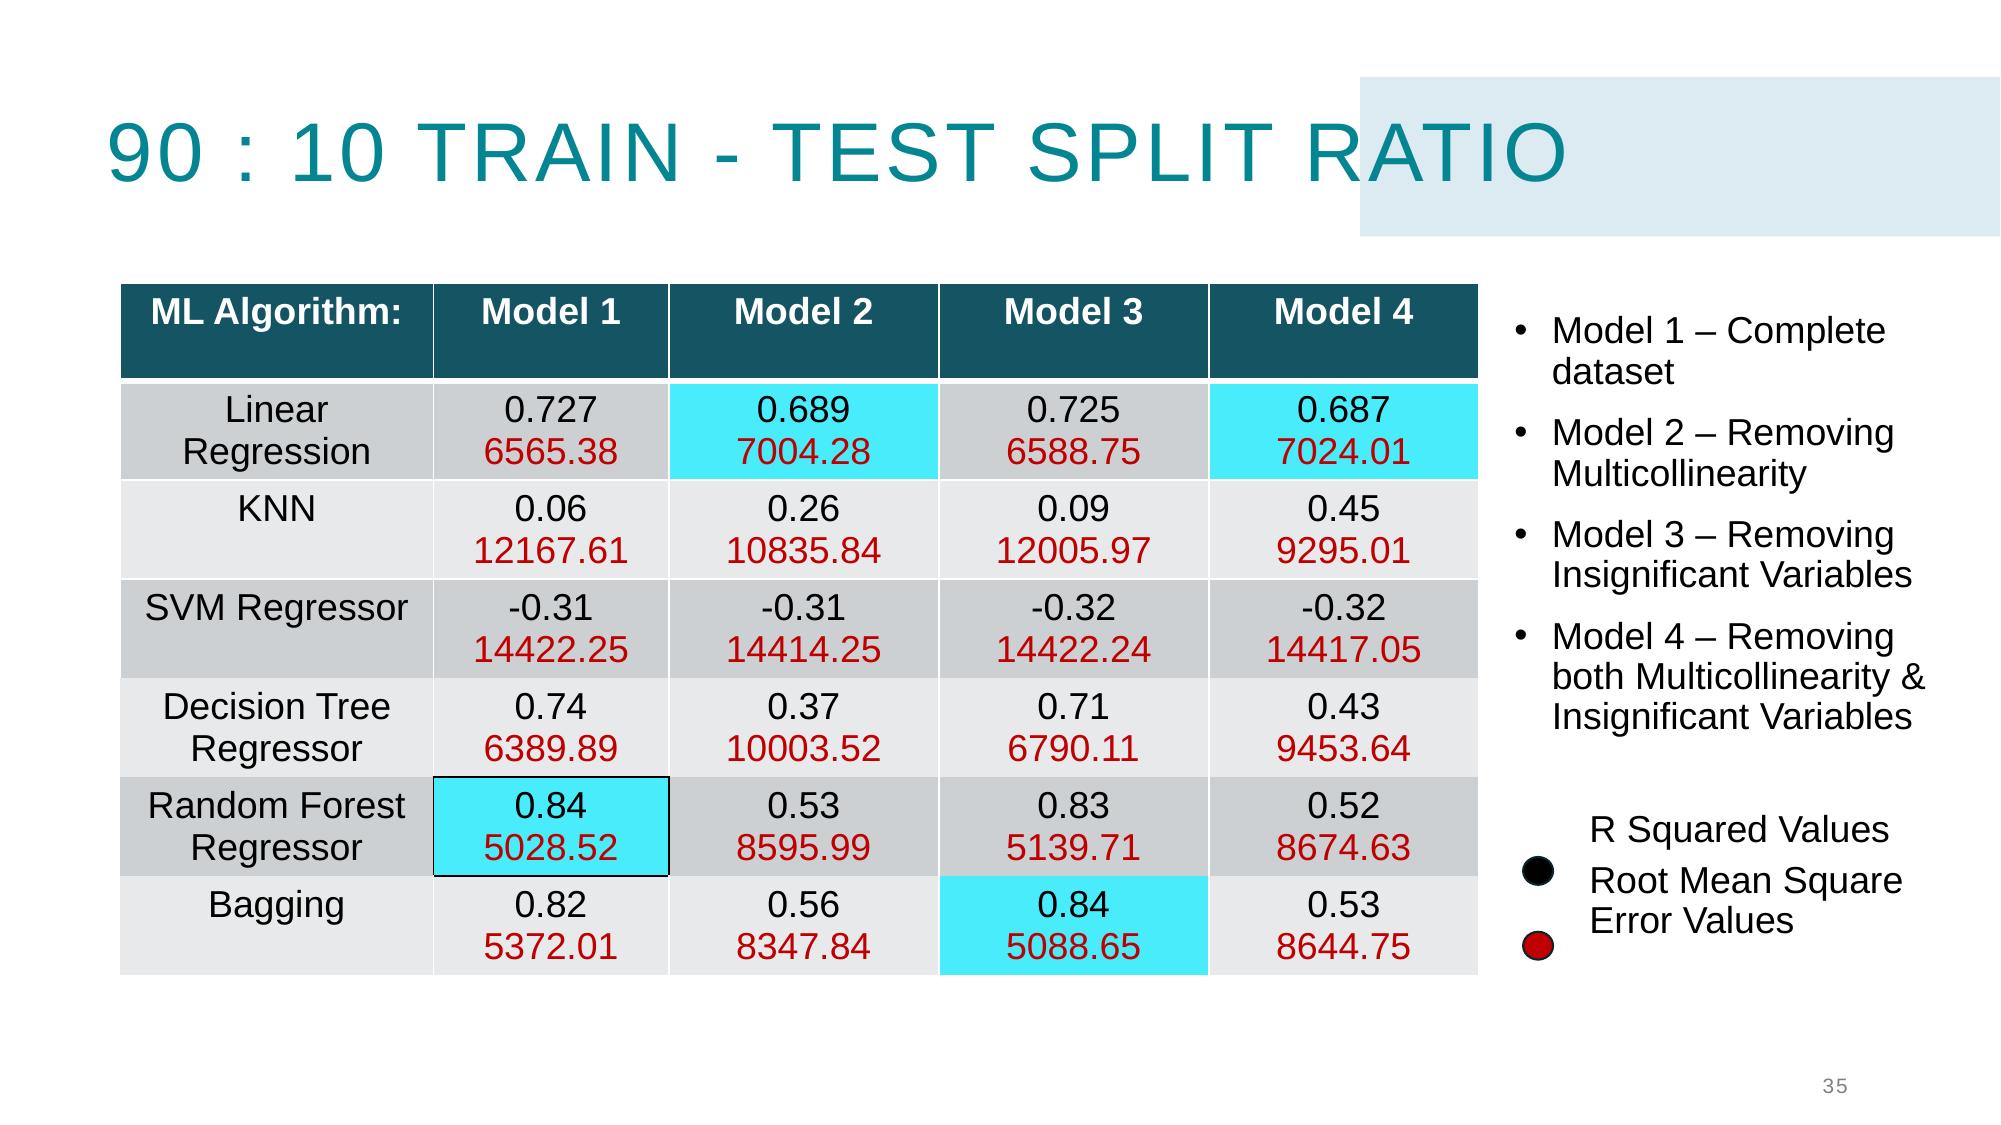

# 90 : 10 train - test split Ratio
| ML Algorithm: | Model 1 | Model 2 | Model 3 | Model 4 |
| --- | --- | --- | --- | --- |
| Linear Regression | 0.727 6565.38 | 0.689 7004.28 | 0.725 6588.75 | 0.687 7024.01 |
| KNN | 0.06 12167.61 | 0.26 10835.84 | 0.09 12005.97 | 0.45 9295.01 |
| SVM Regressor | -0.31 14422.25 | -0.31 14414.25 | -0.32 14422.24 | -0.32 14417.05 |
| Decision Tree Regressor | 0.74 6389.89 | 0.37 10003.52 | 0.71 6790.11 | 0.43 9453.64 |
| Random Forest Regressor | 0.84 5028.52 | 0.53 8595.99 | 0.83 5139.71 | 0.52 8674.63 |
| Bagging | 0.82 5372.01 | 0.56 8347.84 | 0.84 5088.65 | 0.53 8644.75 |
Model 1 – Complete dataset
Model 2 – Removing Multicollinearity
Model 3 – Removing Insignificant Variables
Model 4 – Removing both Multicollinearity & Insignificant Variables

R Squared Values
Root Mean Square Error Values

35